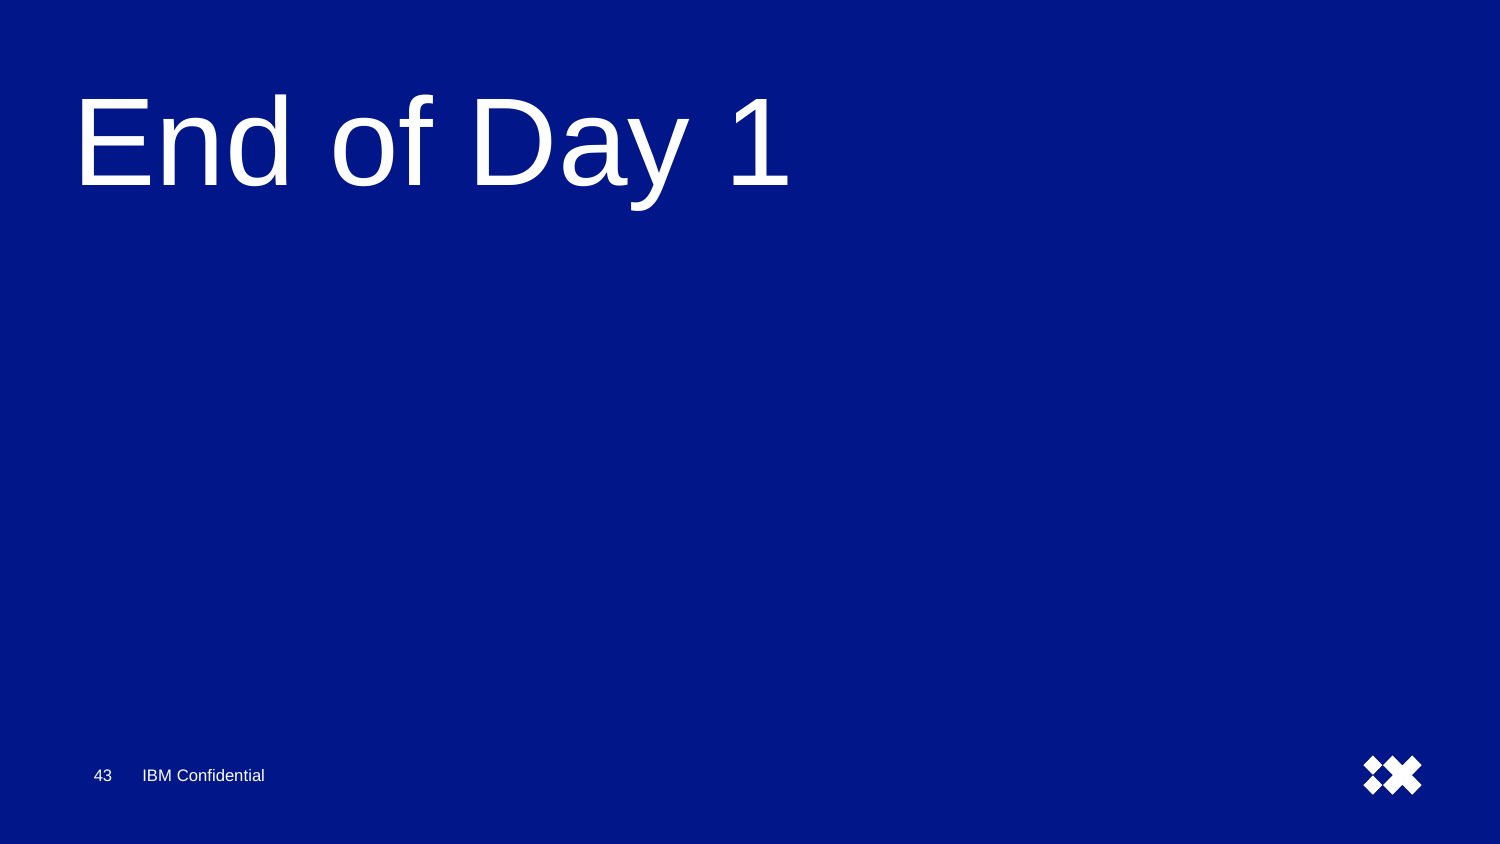

# End of Day 1
43
IBM Confidential